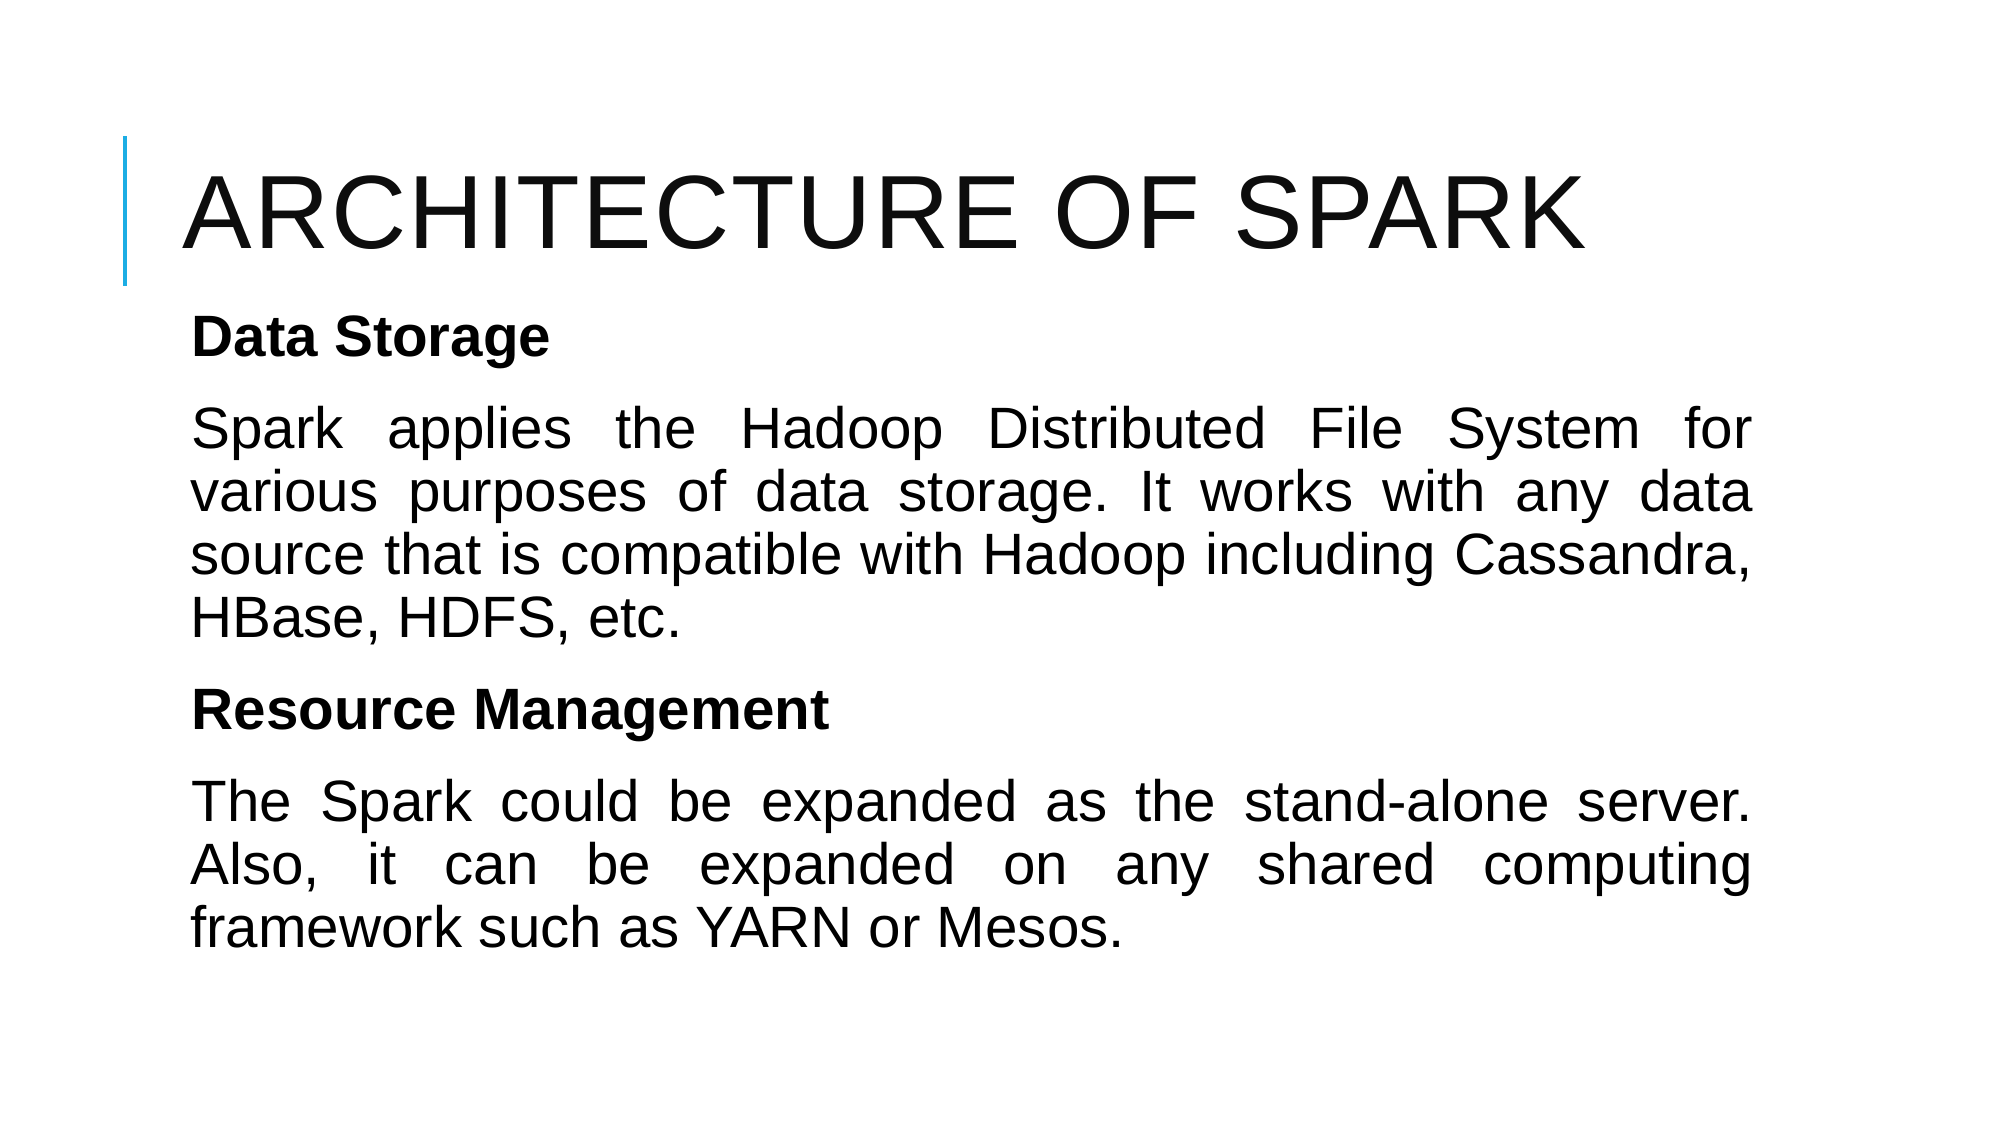

# Architecture of Spark
Data Storage
Spark applies the Hadoop Distributed File System for various purposes of data storage. It works with any data source that is compatible with Hadoop including Cassandra, HBase, HDFS, etc.
Resource Management
The Spark could be expanded as the stand-alone server. Also, it can be expanded on any shared computing framework such as YARN or Mesos.